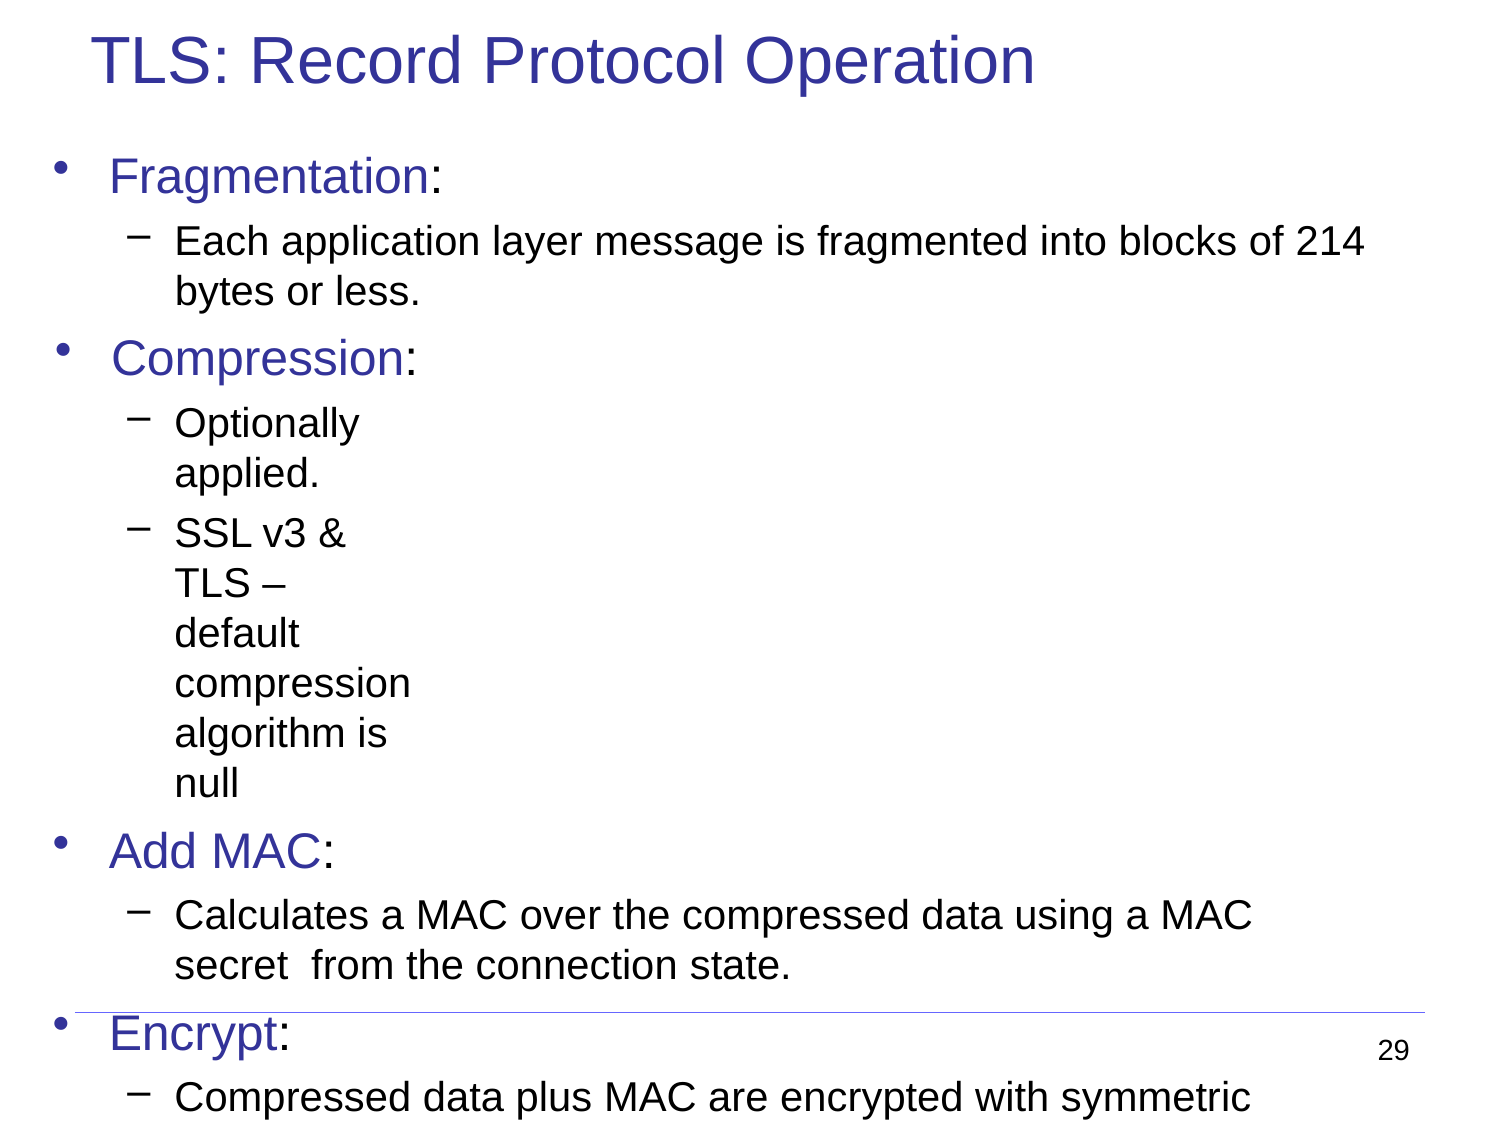

# TLS: Record Protocol Operation
Fragmentation:
Each application layer message is fragmented into blocks of 214
bytes or less.
Compression:
Optionally applied.
SSL v3 & TLS – default compression algorithm is null
Add MAC:
Calculates a MAC over the compressed data using a MAC secret  from the connection state.
Encrypt:
Compressed data plus MAC are encrypted with symmetric cipher.
Permitted ciphers include AES, IDEA,DES, 3DES, RC4
For block ciphers, padding is applied after the MAC to make a
multiple of the cipher’s block size.

29